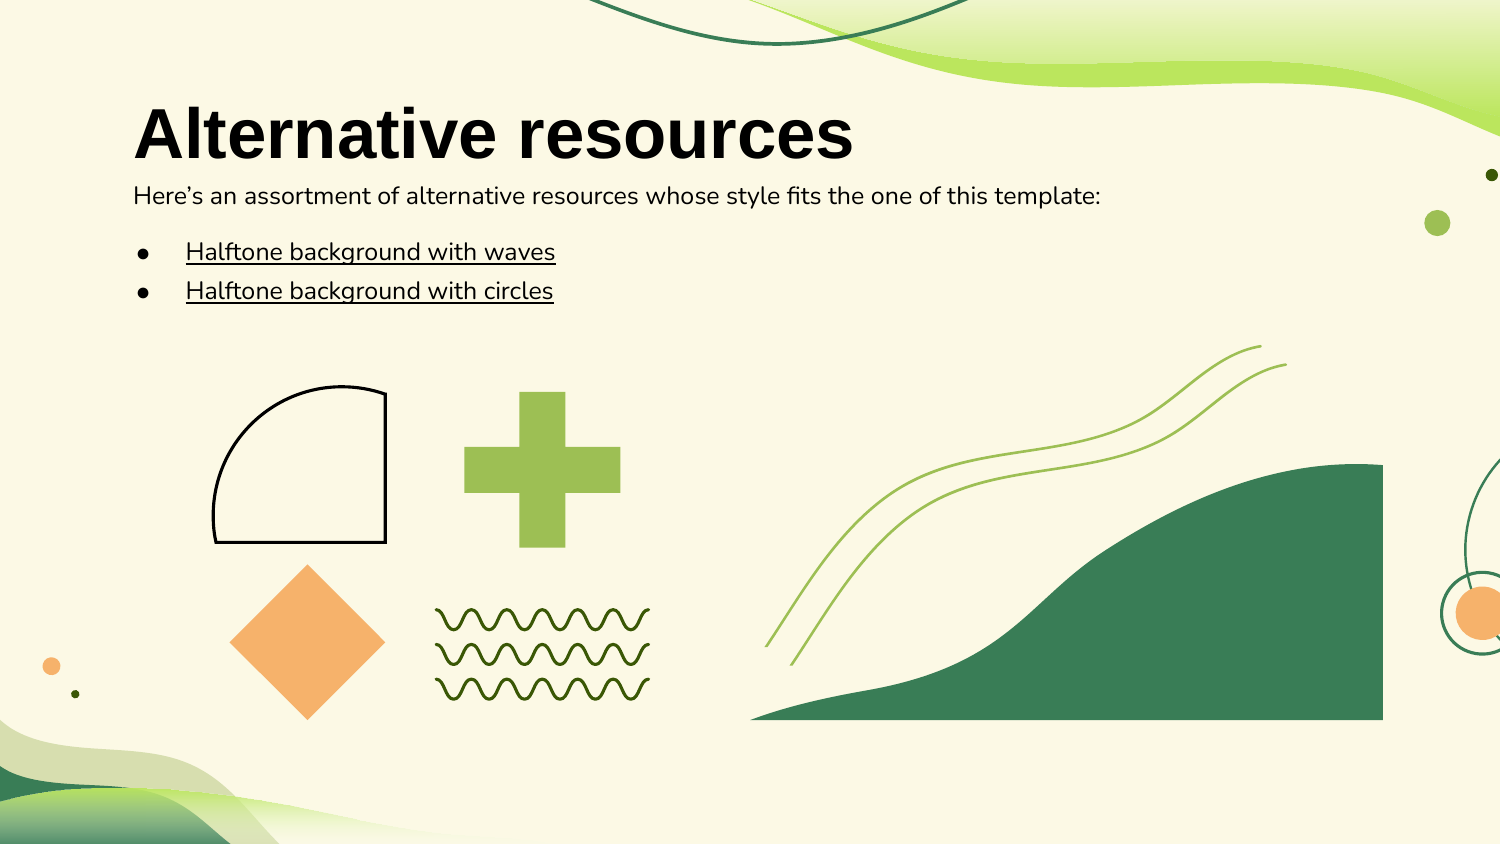

# Alternative resources
Here’s an assortment of alternative resources whose style fits the one of this template:
Halftone background with waves
Halftone background with circles